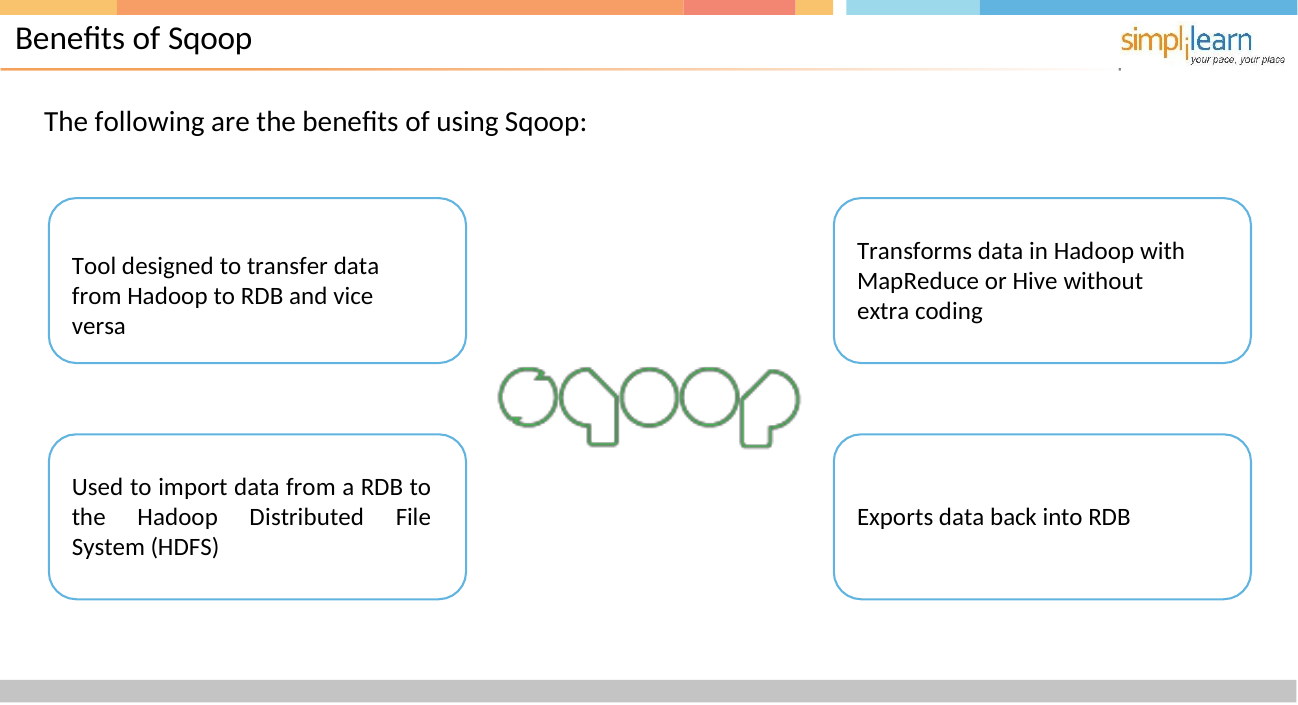

# Benefits of Sqoop

The following are the benefits of using Sqoop:

Transforms data in Hadoop with MapReduce or Hive without extra coding
Tool designed to transfer data from Hadoop to RDB and vice versa

Used to import data from a RDB to the Hadoop Distributed File System (HDFS)
Exports data back into RDB